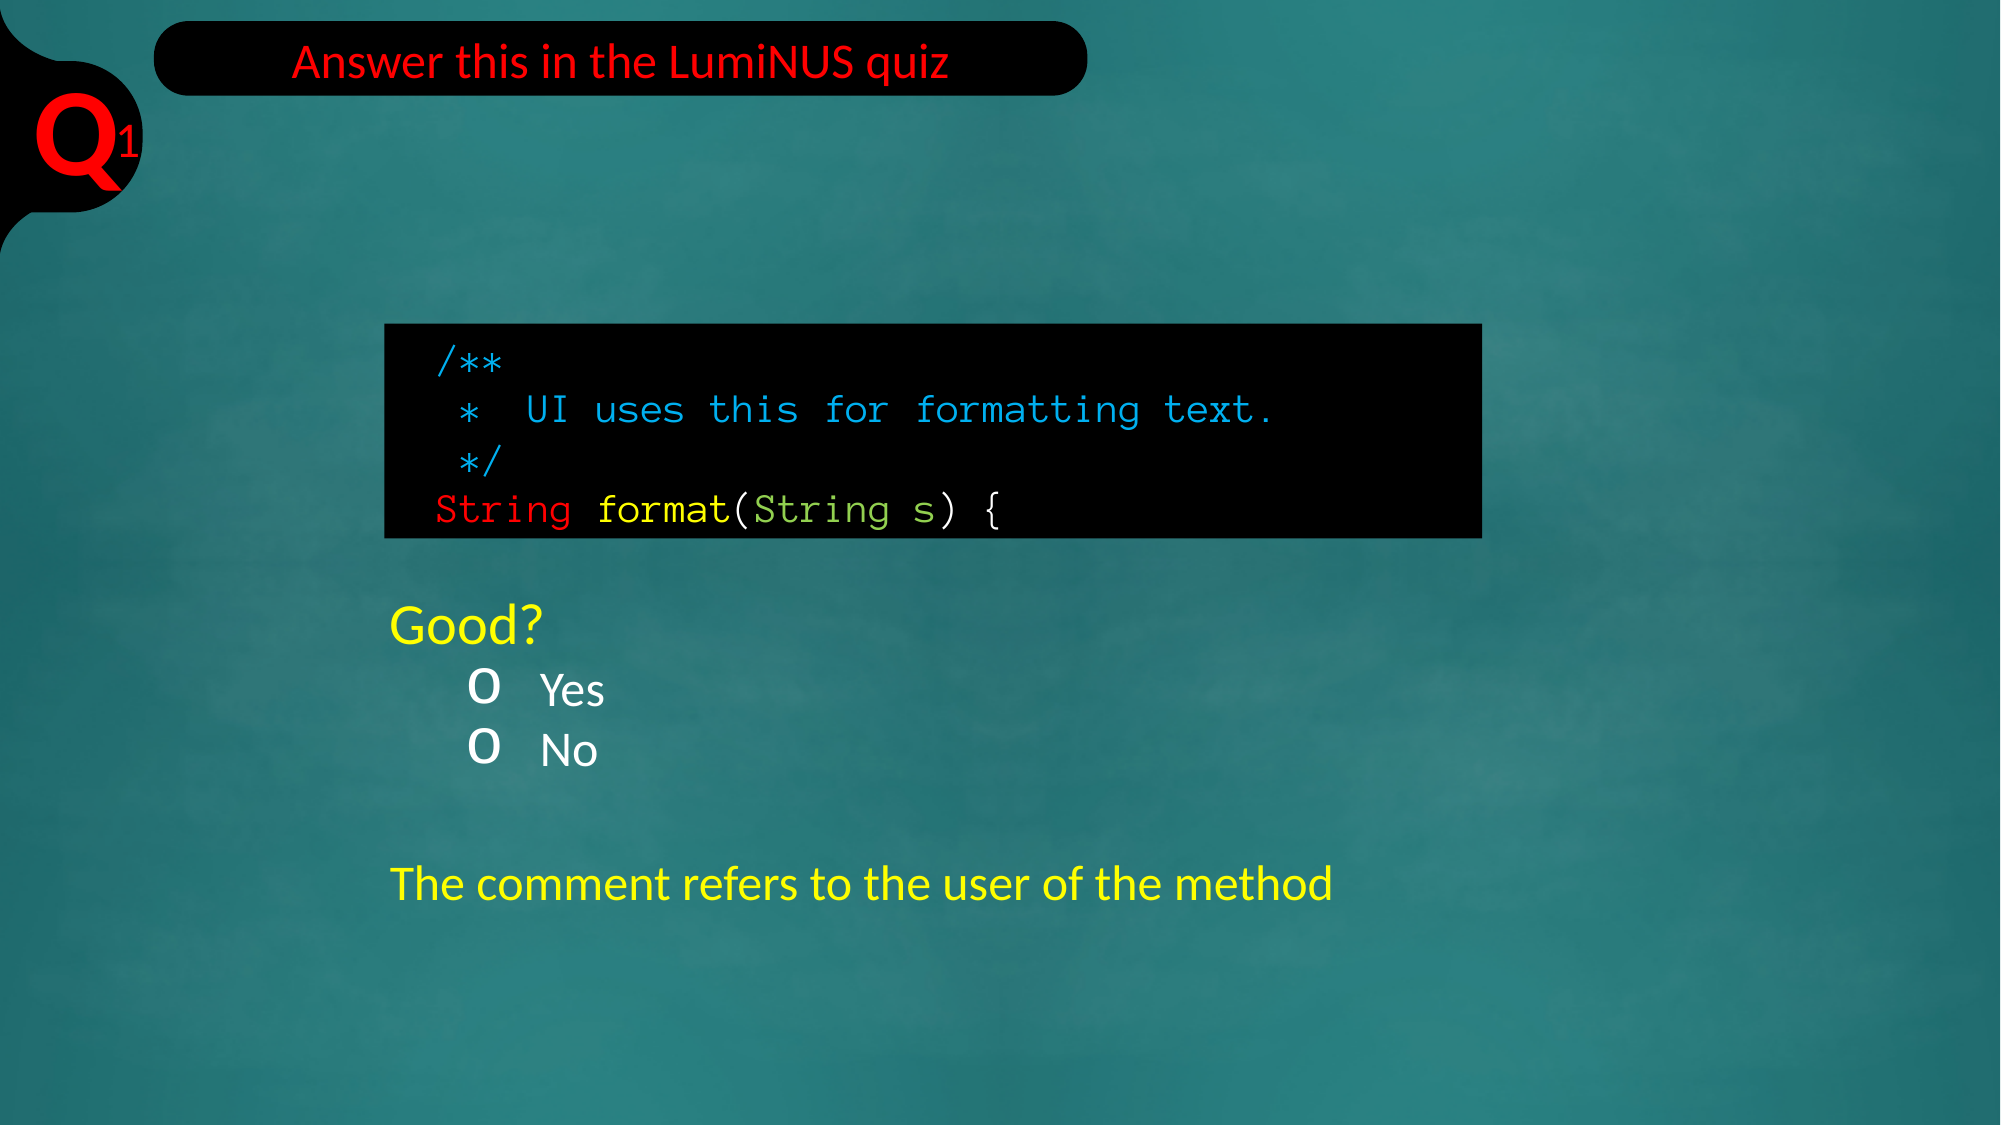

Answer this in the LumiNUS quiz
1
/**
 *  UI uses this for formatting text.
 */
String format(String s) {
Good?
Yes
No
The comment refers to the user of the method